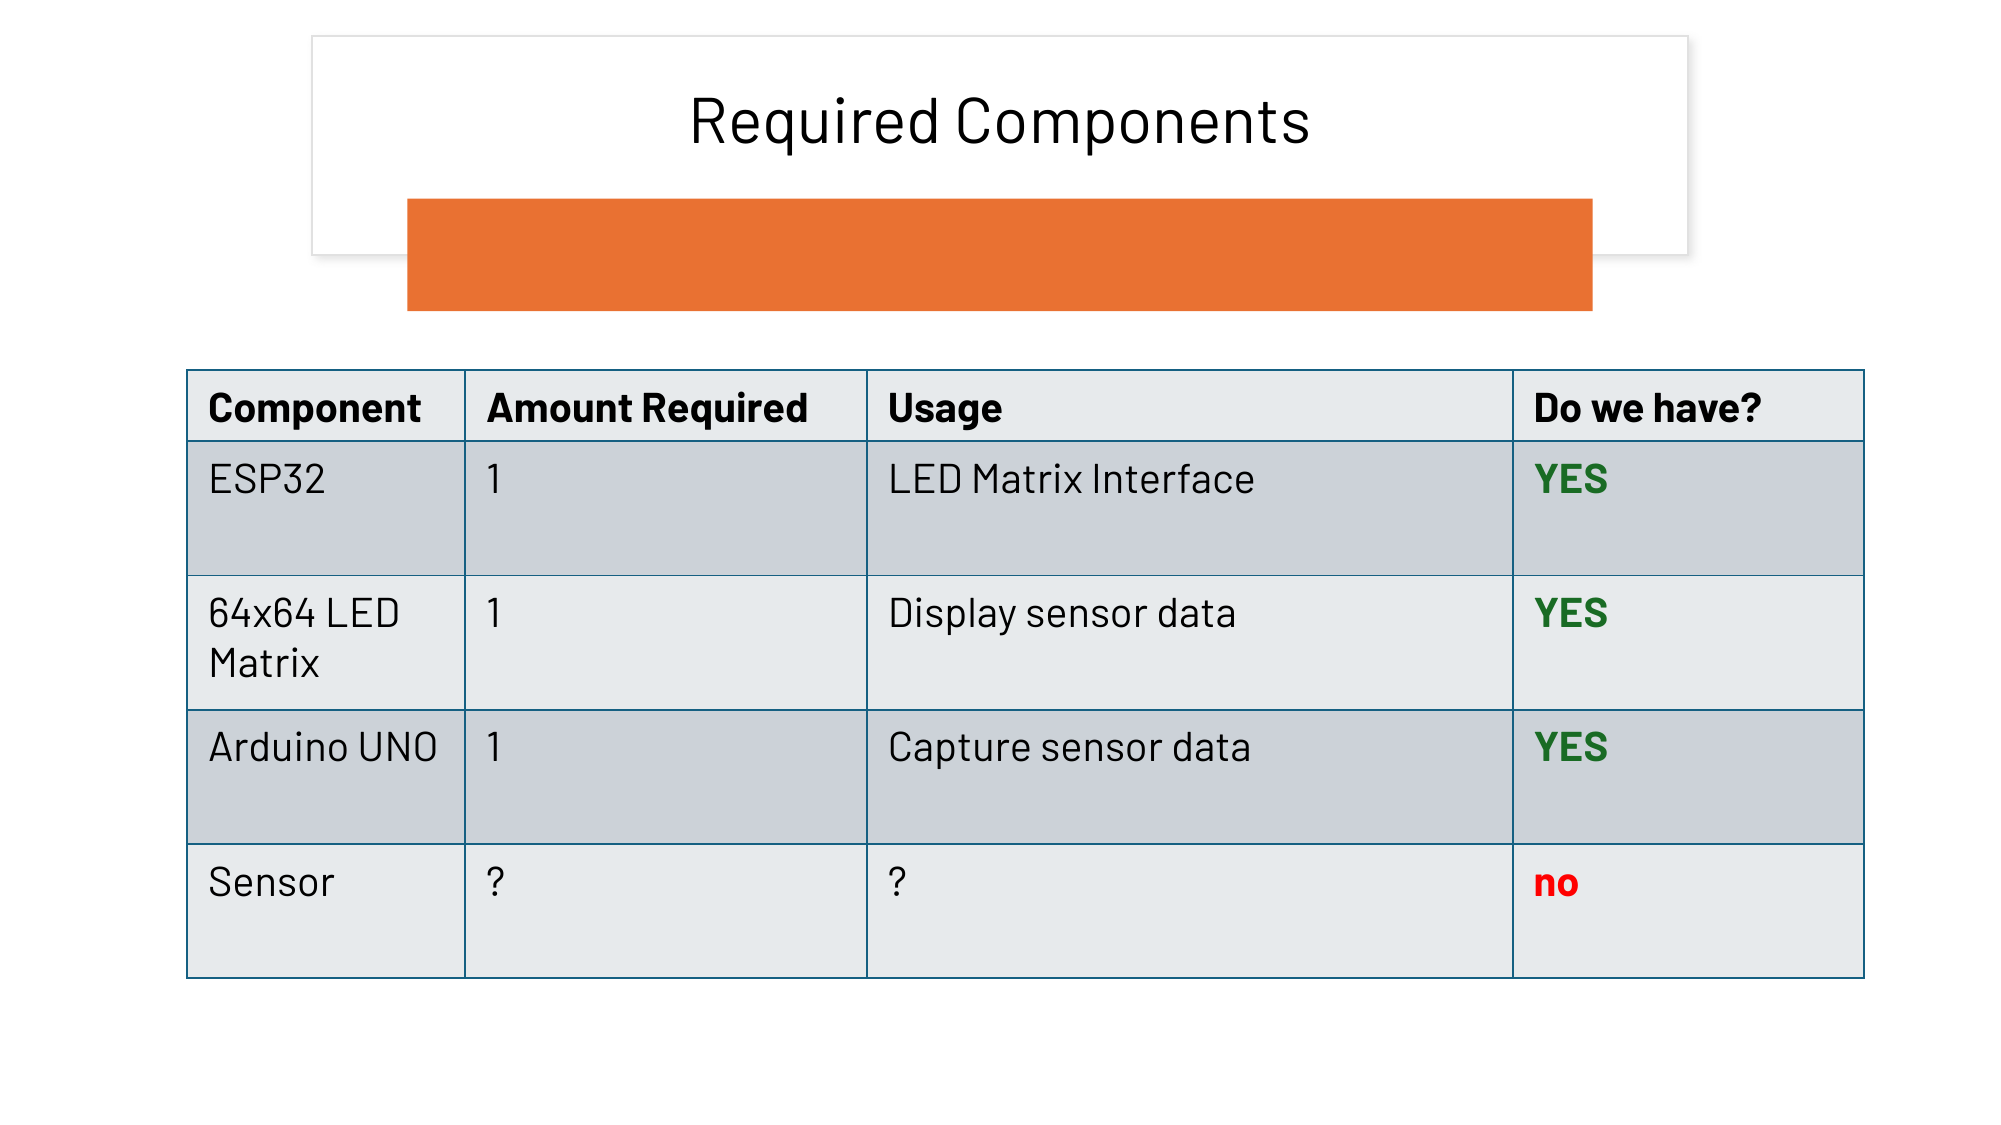

# Required Components

| Component | Amount Required | Usage | Do we have? |
| --- | --- | --- | --- |
| ESP32 | 1 | LED Matrix Interface | YES |
| 64x64 LED Matrix | 1 | Display sensor data | YES |
| Arduino UNO | 1 | Capture sensor data | YES |
| Sensor | ? | ? | no |